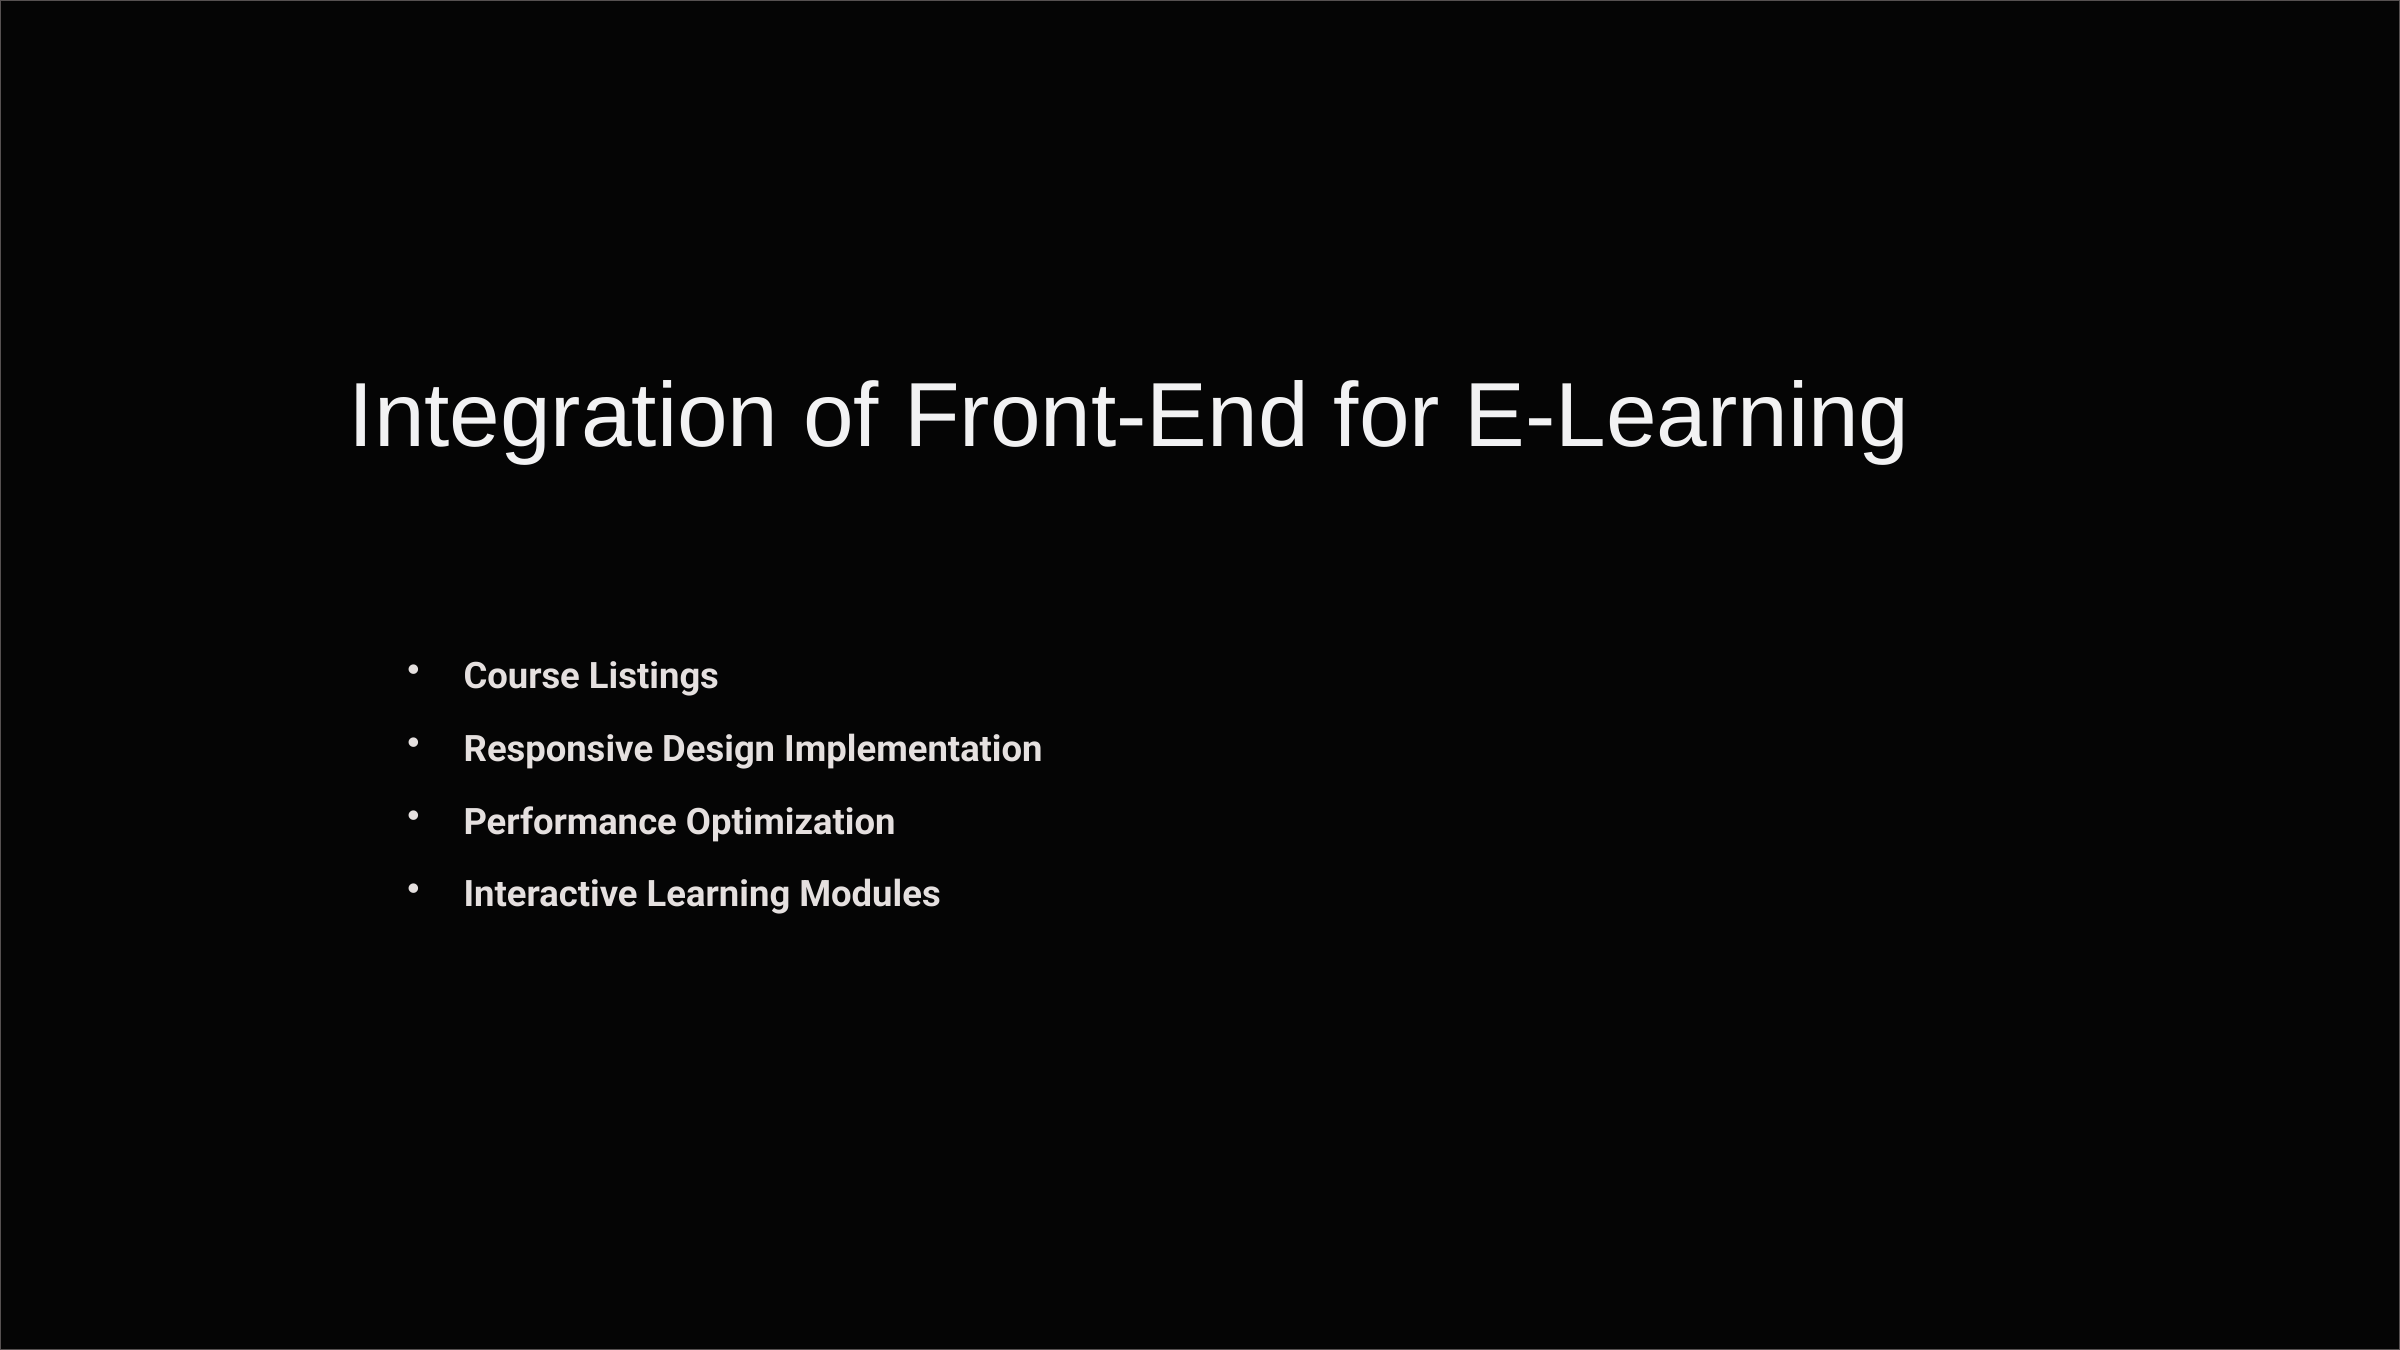

Integration of Front-End for E-Learning

Course Listings
Responsive Design Implementation
Performance Optimization
Interactive Learning Modules